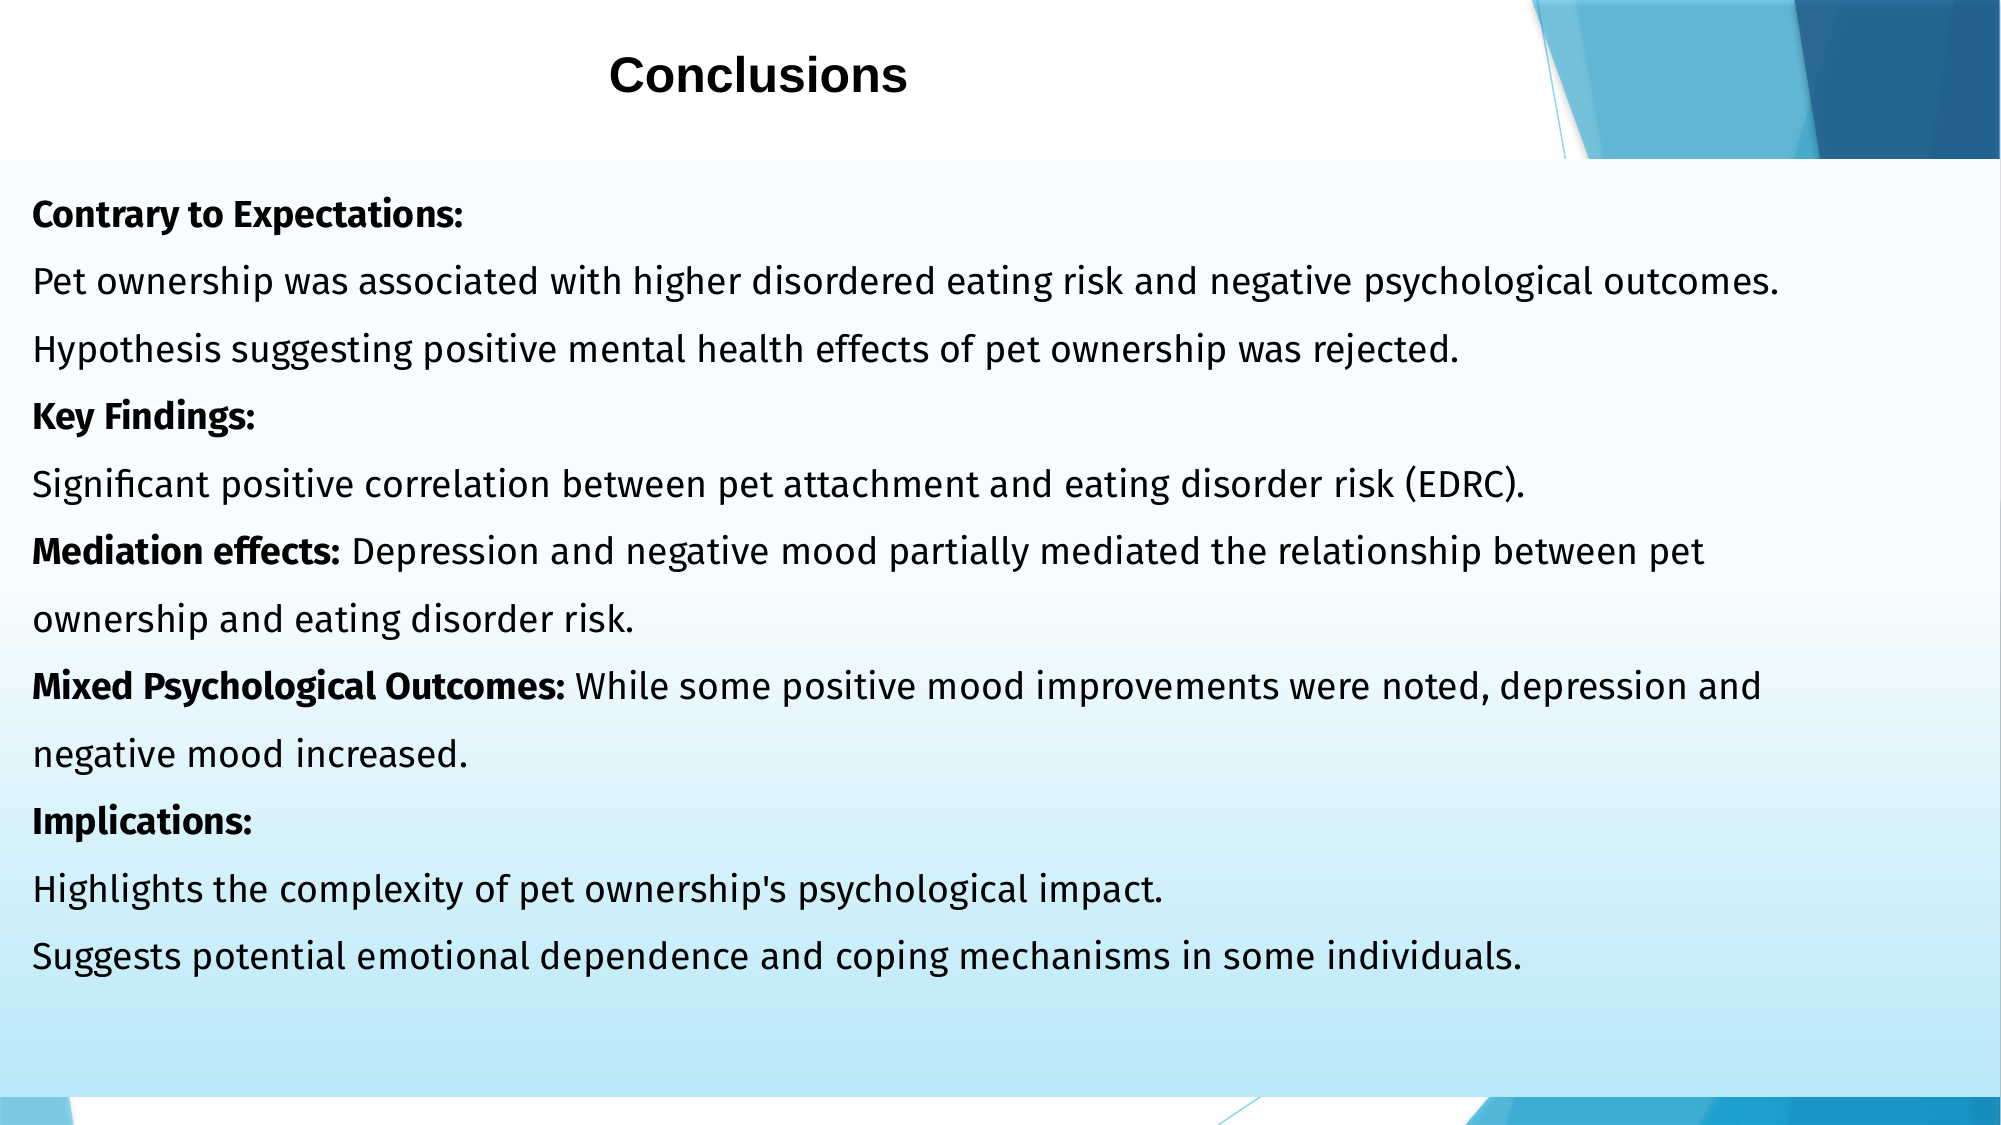

Conclusions

Contrary to Expectations:
Pet ownership was associated with higher disordered eating risk and negative psychological outcomes.
Hypothesis suggesting positive mental health effects of pet ownership was rejected.
Key Findings:
Significant positive correlation between pet attachment and eating disorder risk (EDRC).
Mediation effects: Depression and negative mood partially mediated the relationship between pet ownership and eating disorder risk.
Mixed Psychological Outcomes: While some positive mood improvements were noted, depression and negative mood increased.
Implications:
Highlights the complexity of pet ownership's psychological impact.
Suggests potential emotional dependence and coping mechanisms in some individuals.